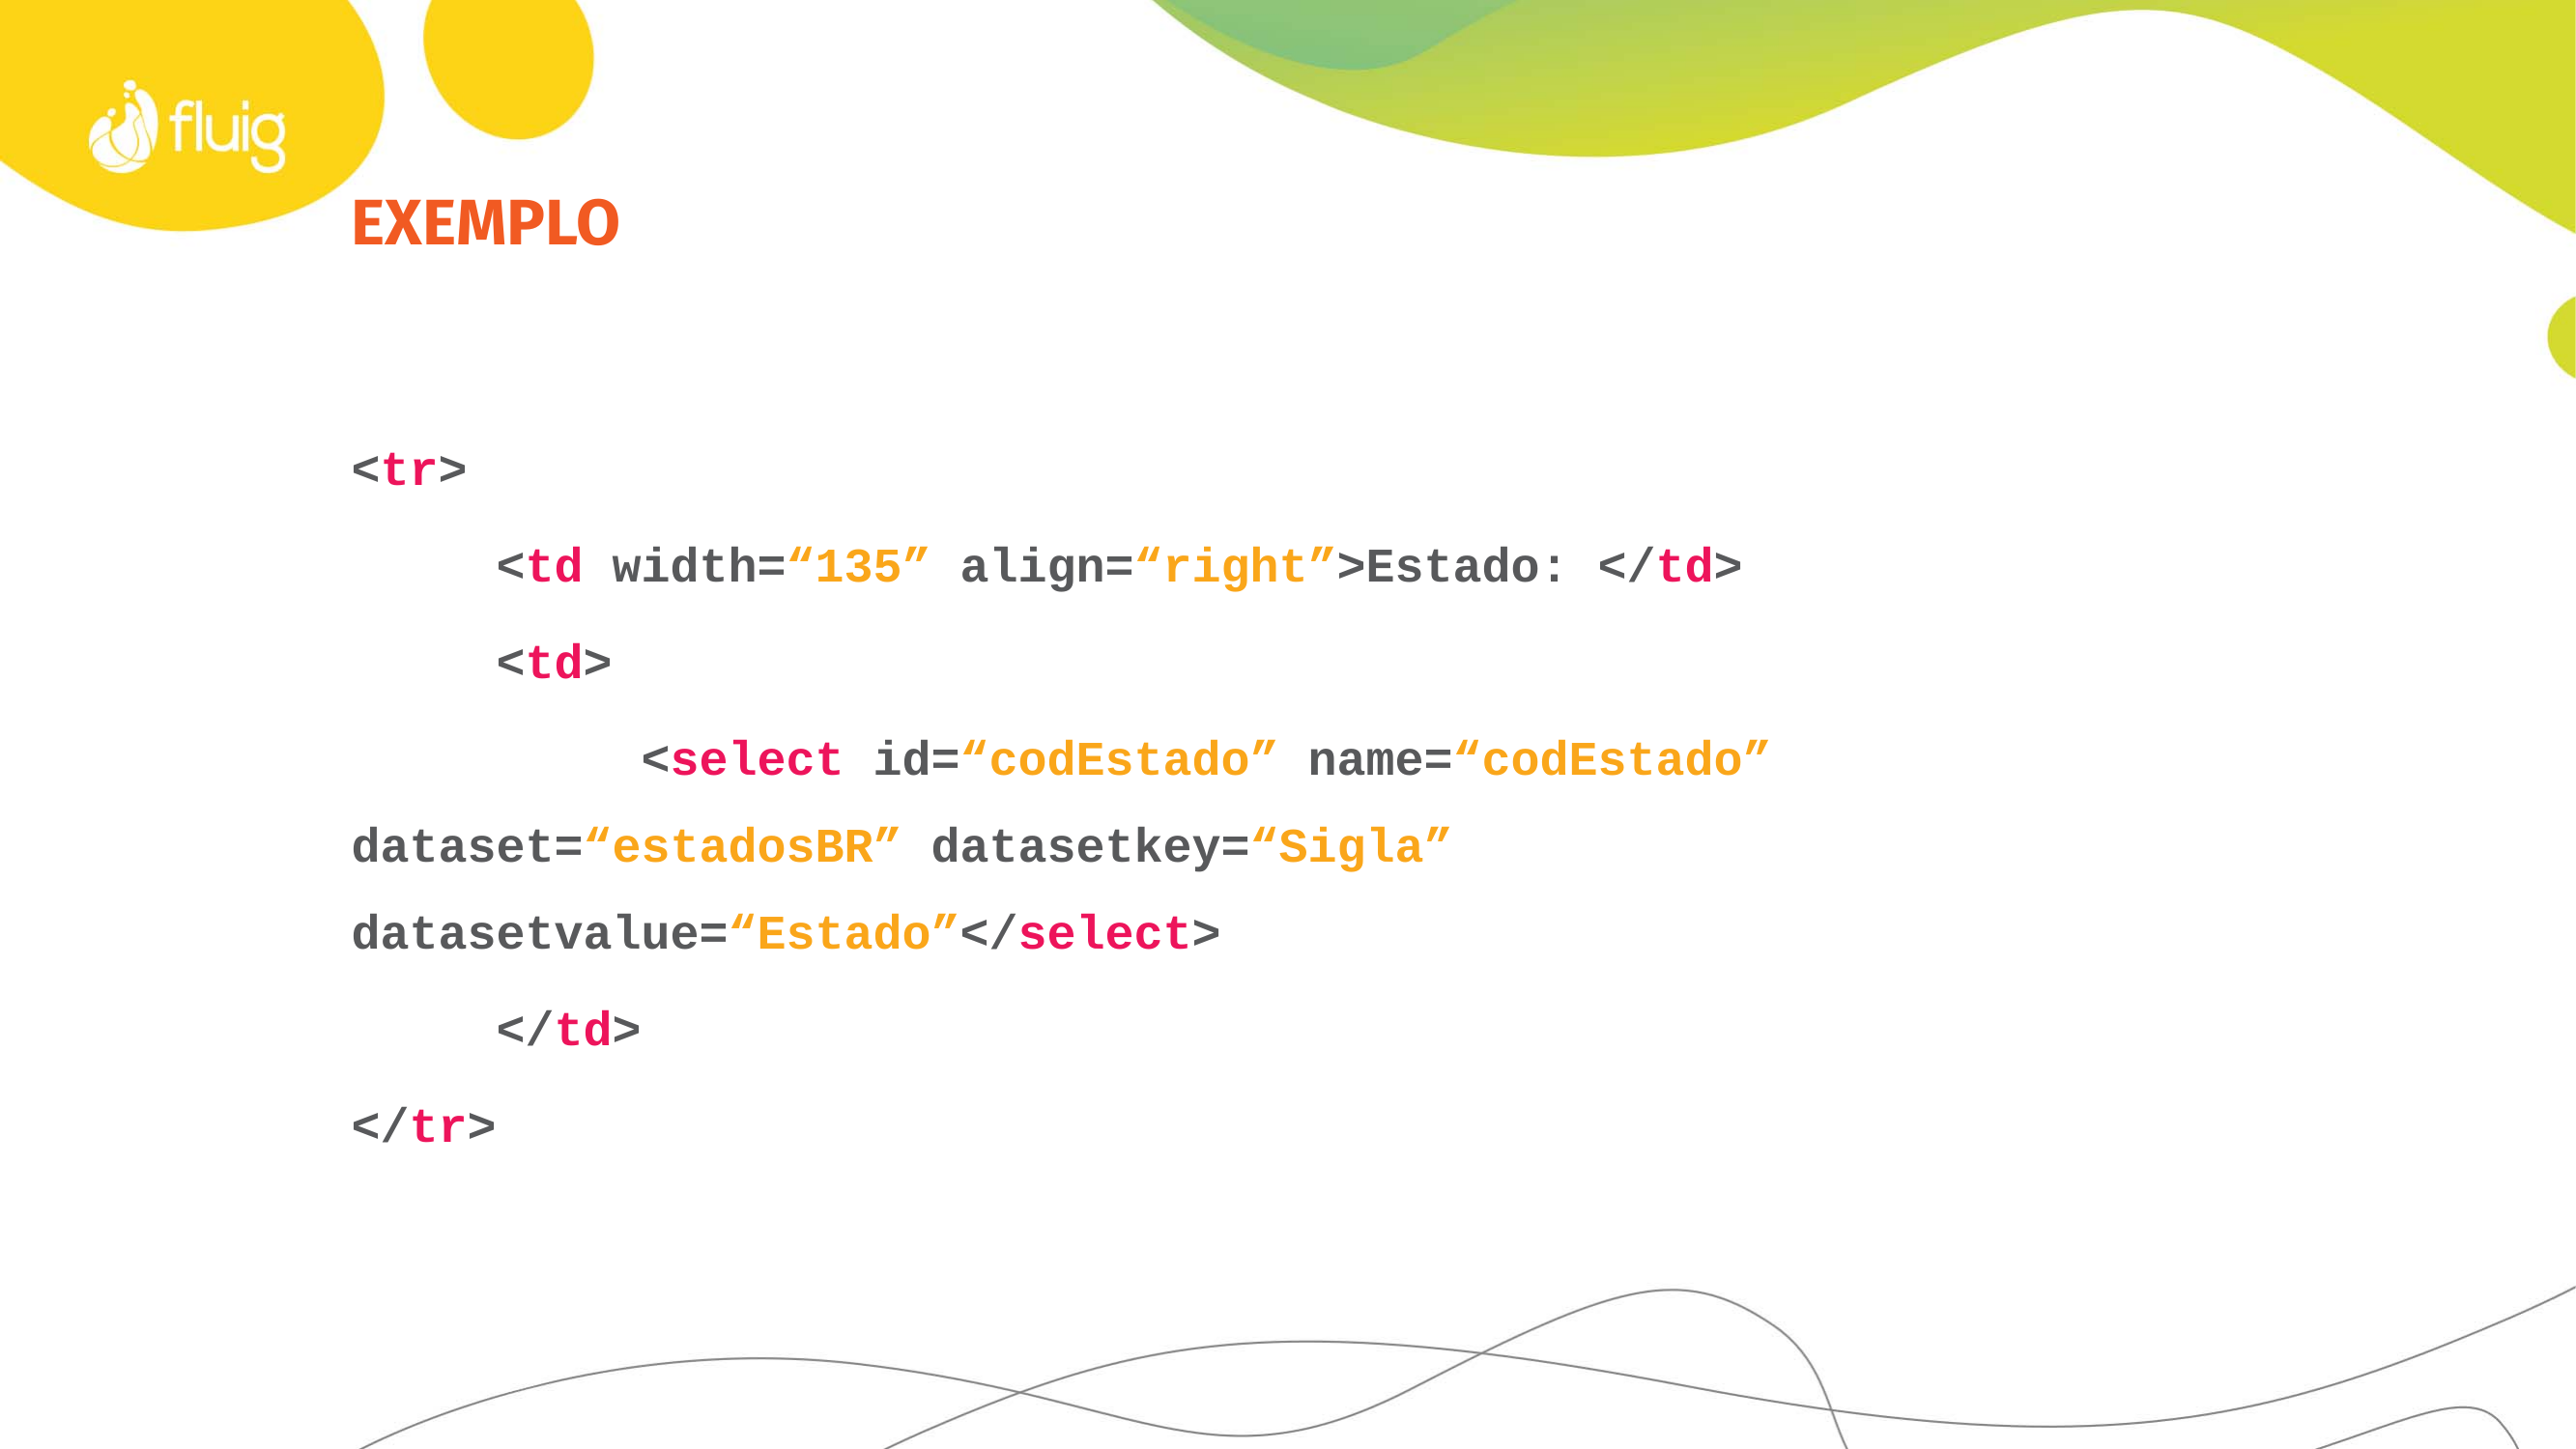

# exemplo
<tr>
	<td width=“135” align=“right”>Estado: </td>
	<td>
		<select id=“codEstado” name=“codEstado” dataset=“estadosBR” datasetkey=“Sigla” datasetvalue=“Estado”</select>
	</td>
</tr>